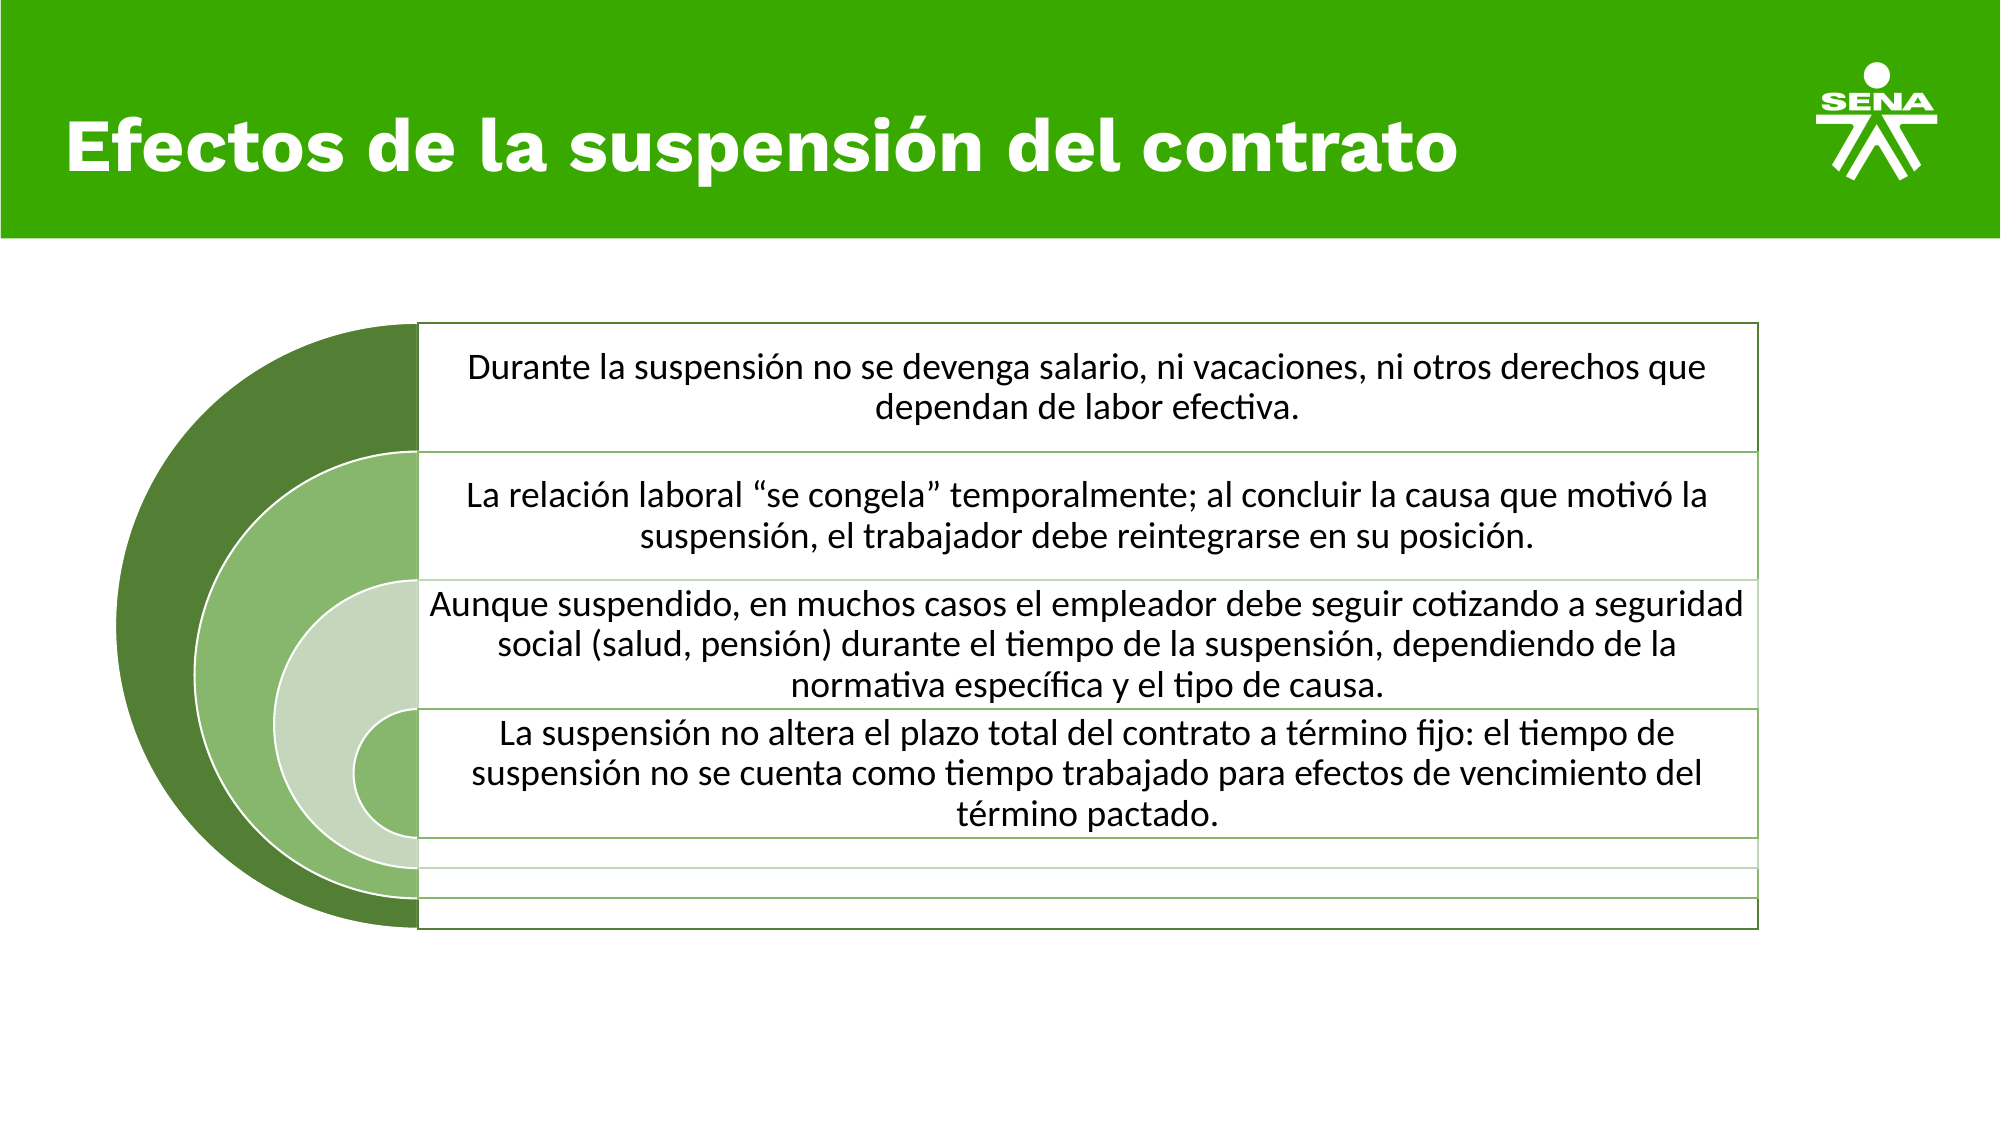

# Efectos de la suspensión del contrato
Durante la suspensión no se devenga salario, ni vacaciones, ni otros derechos que dependan de labor efectiva.
La relación laboral “se congela” temporalmente; al concluir la causa que motivó la suspensión, el trabajador debe reintegrarse en su posición.
Aunque suspendido, en muchos casos el empleador debe seguir cotizando a seguridad social (salud, pensión) durante el tiempo de la suspensión, dependiendo de la normativa específica y el tipo de causa.
La suspensión no altera el plazo total del contrato a término fijo: el tiempo de suspensión no se cuenta como tiempo trabajado para efectos de vencimiento del término pactado.